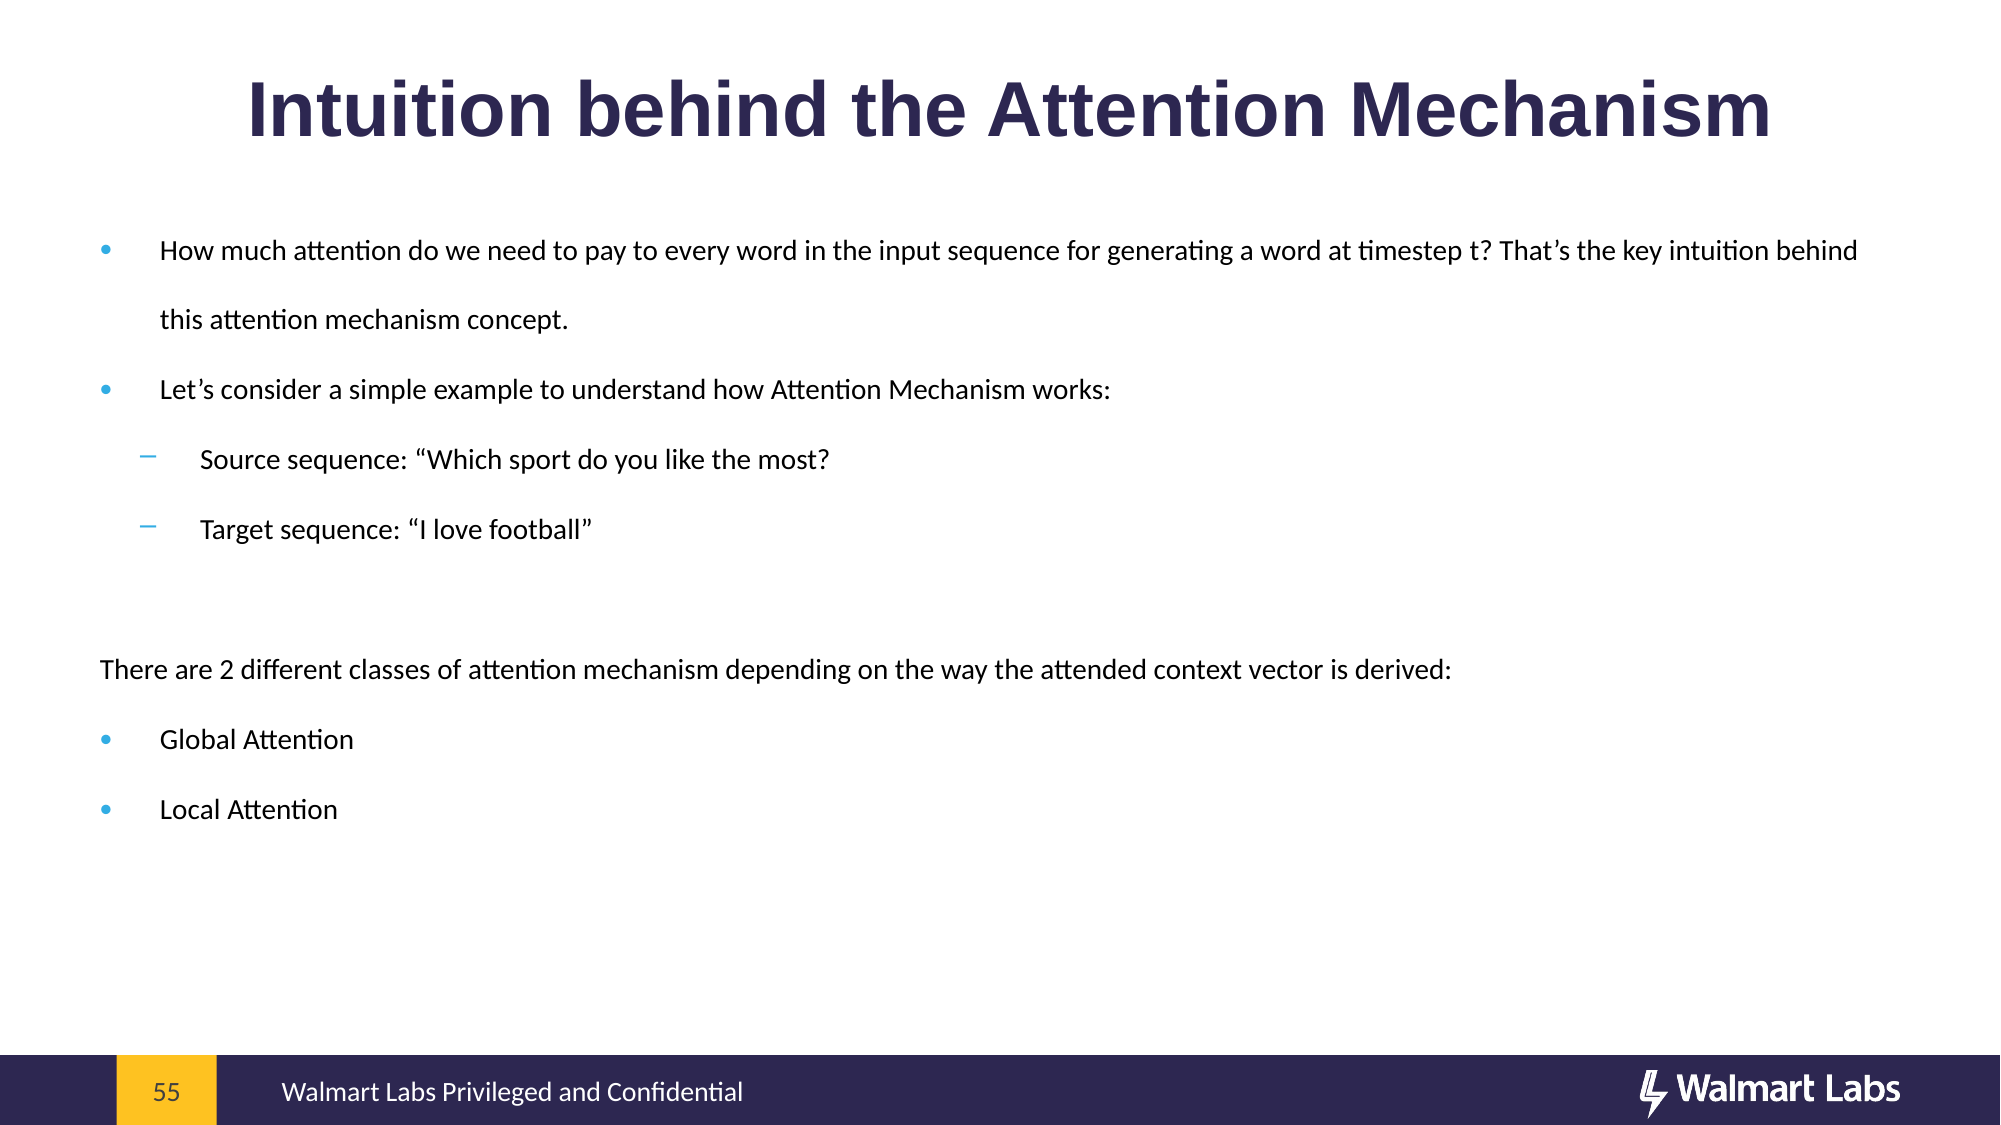

# Intuition behind the Attention Mechanism
How much attention do we need to pay to every word in the input sequence for generating a word at timestep t? That’s the key intuition behind this attention mechanism concept.
Let’s consider a simple example to understand how Attention Mechanism works:
Source sequence: “Which sport do you like the most?
Target sequence: “I love football”

There are 2 different classes of attention mechanism depending on the way the attended context vector is derived:
Global Attention
Local Attention

55
Walmart Labs Privileged and Confidential